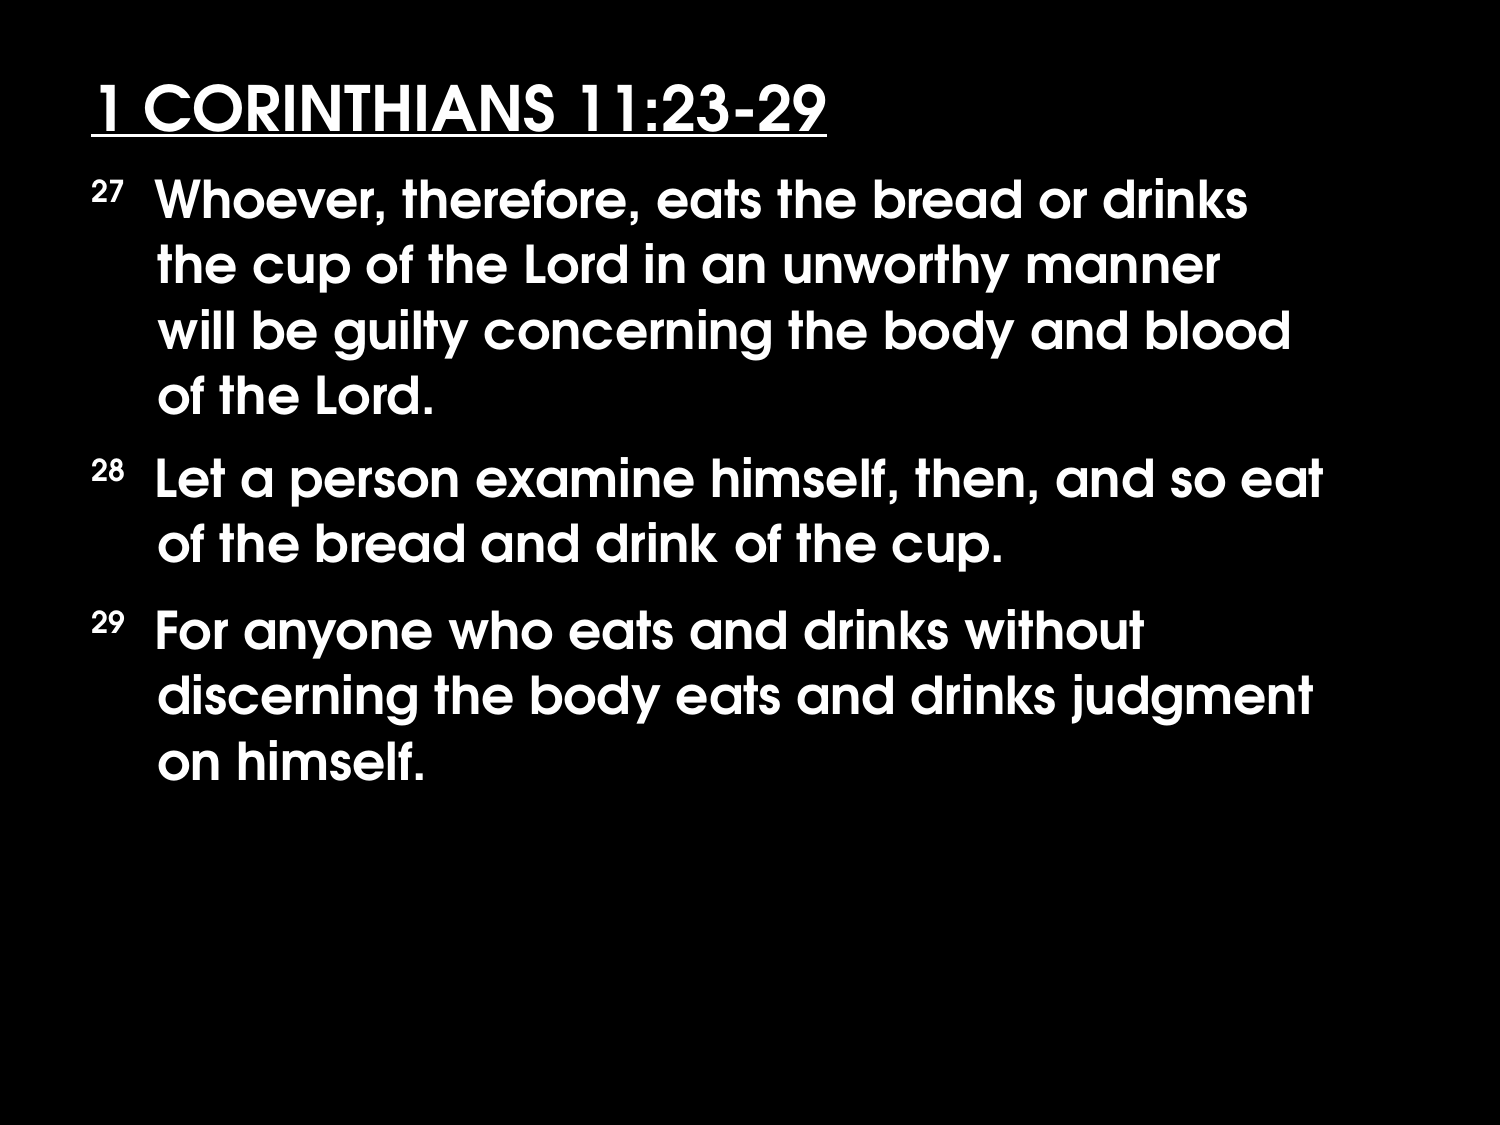

1 CORINTHIANS 11:23-29
27  Whoever, therefore, eats the bread or drinks
     the cup of the Lord in an unworthy manner
     will be guilty concerning the body and blood
     of the Lord.
28  Let a person examine himself, then, and so eat
     of the bread and drink of the cup.
29  For anyone who eats and drinks without
     discerning the body eats and drinks judgment
     on himself.